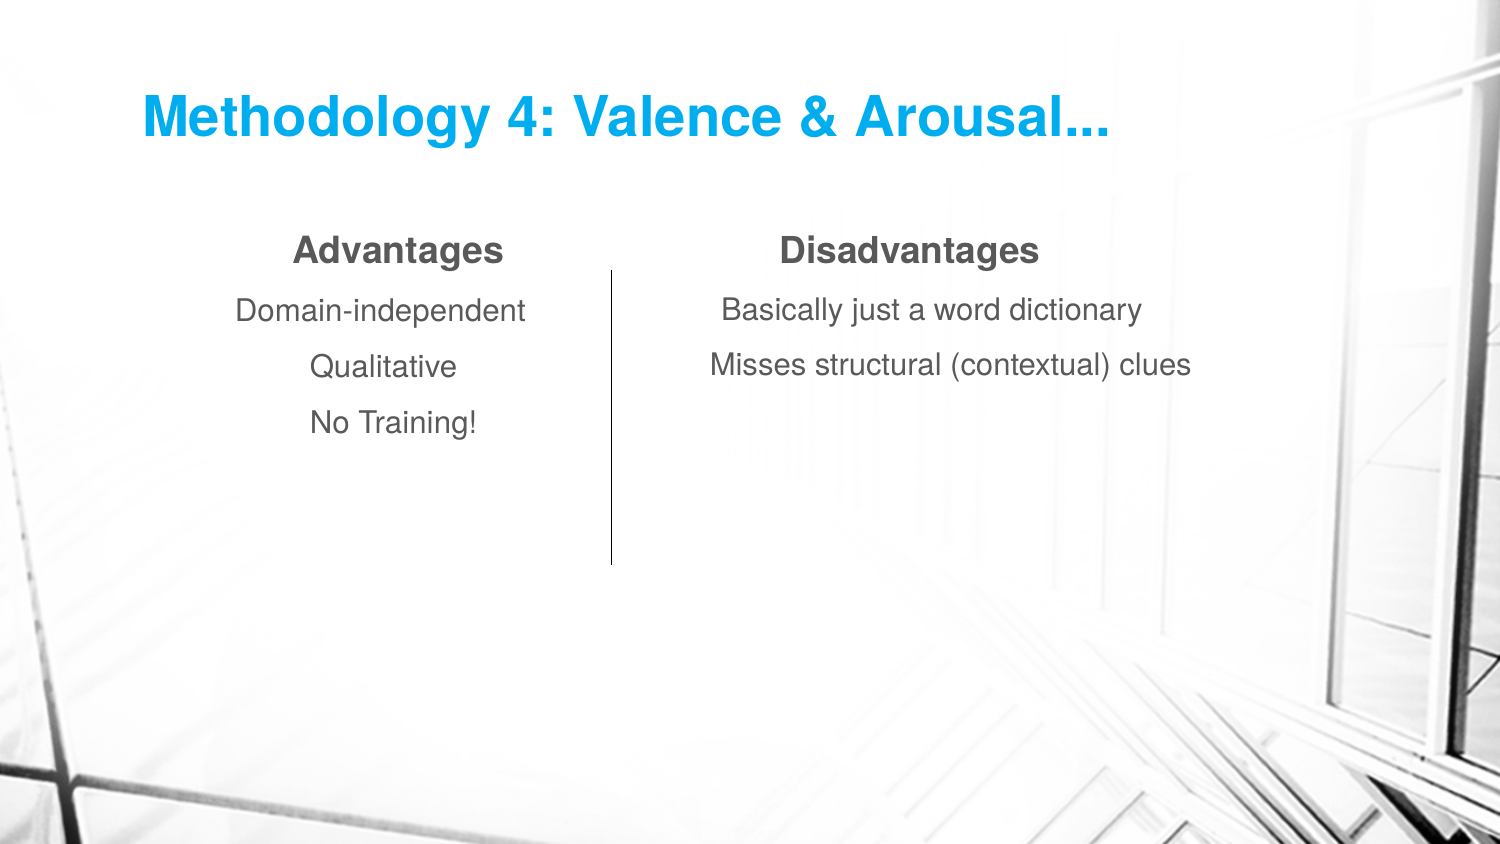

# Methodology 4: Valence & Arousal...
	Advantages
  Domain-independent
	  Qualitative
	  No Training!

	Disadvantages
  Basically just a word dictionary
  Misses structural (contextual) clues